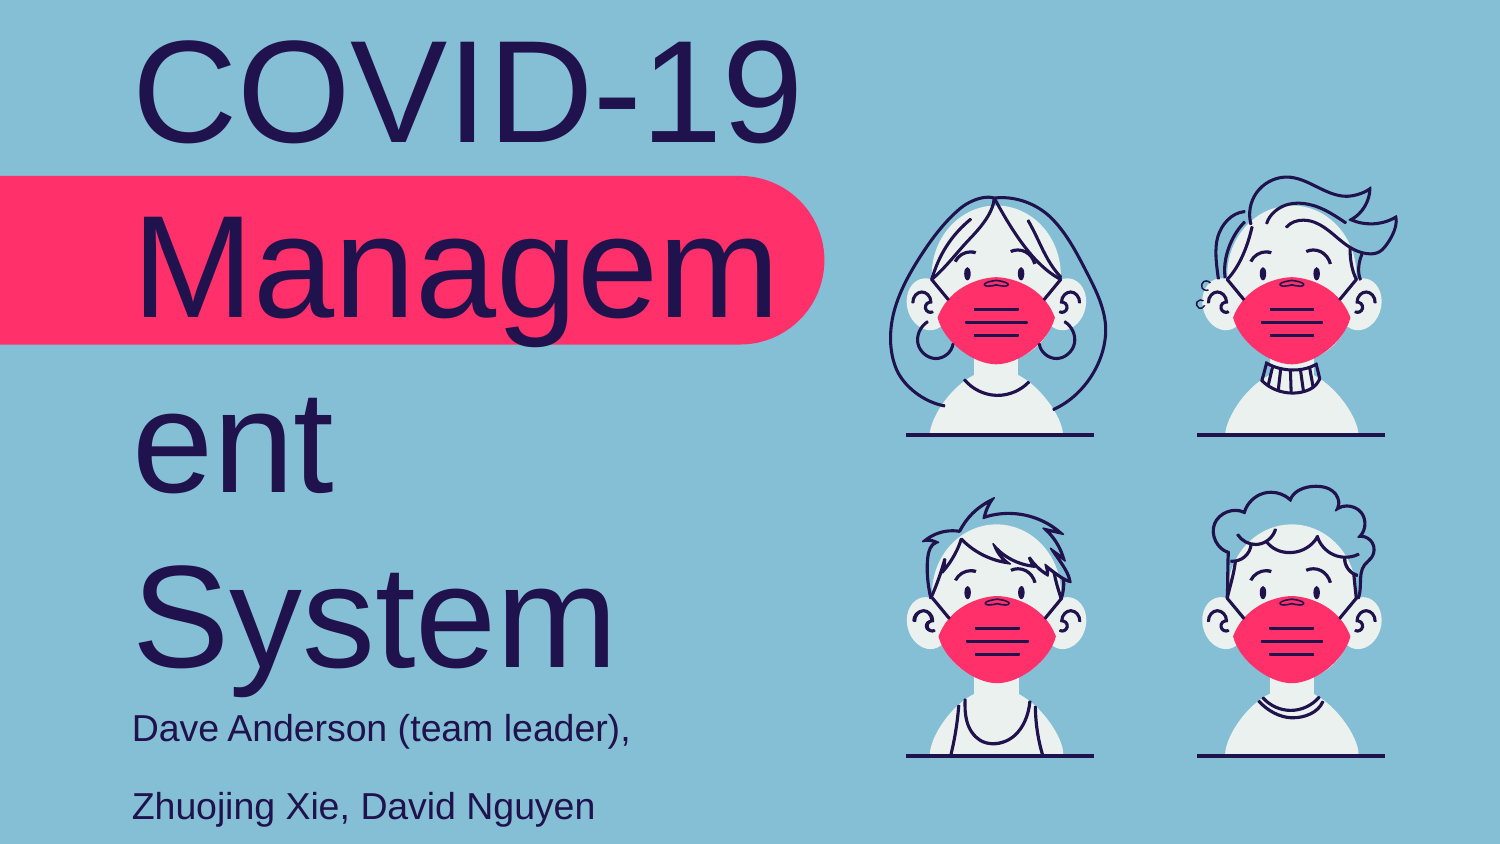

# COVID-19 Management System

Dave Anderson (team leader),
Zhuojing Xie, David Nguyen​